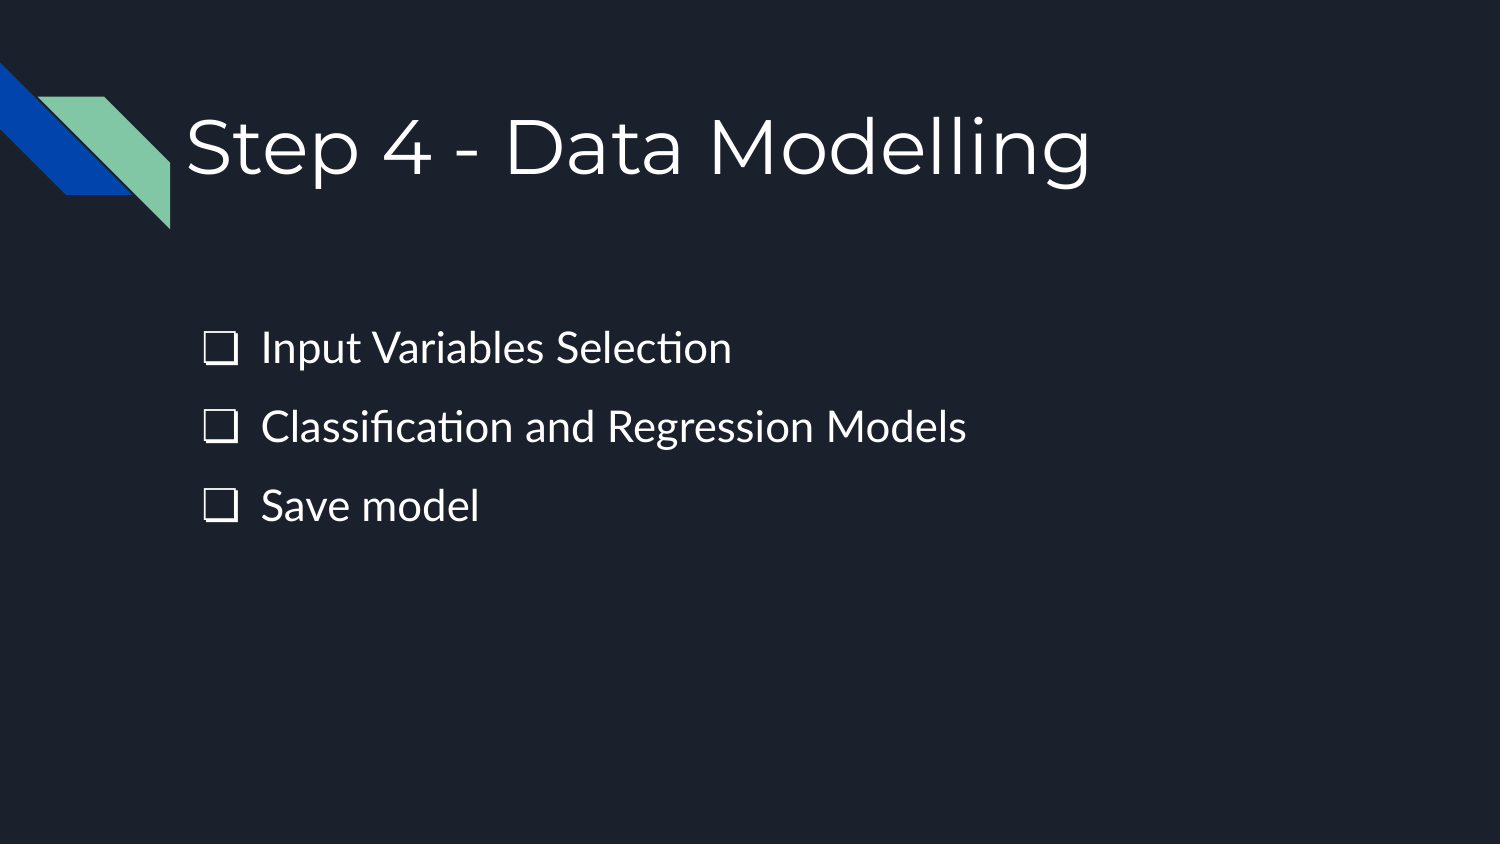

# Step 4 - Data Modelling
Input Variables Selection
Classification and Regression Models
Save model